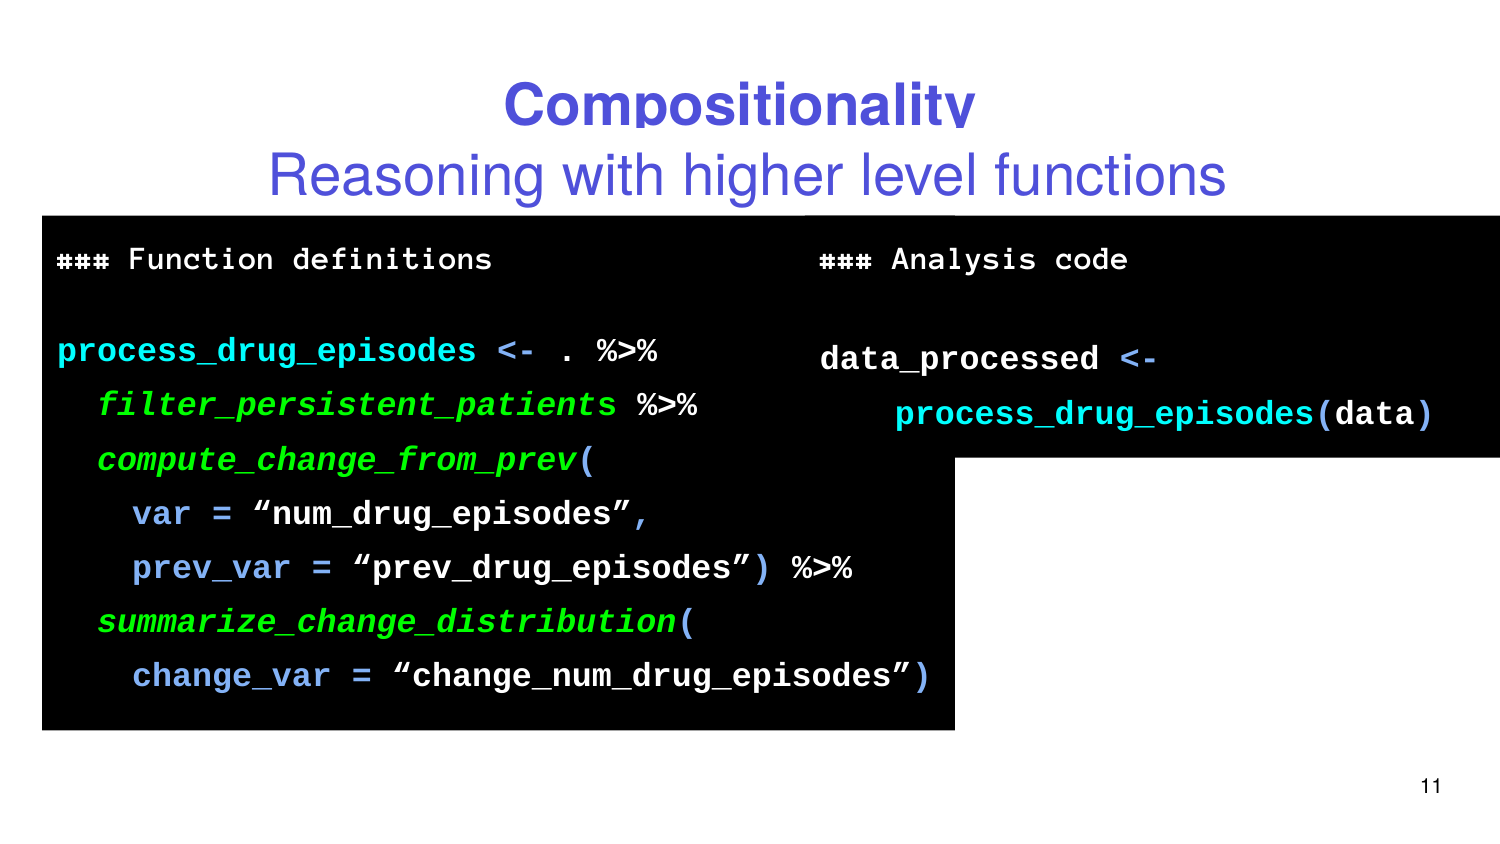

# Compositionality
Reasoning with higher level functions
### Function definitions

process_drug_episodes <- . %>%
  filter_persistent_patients %>%
  compute_change_from_prev(
var = “num_drug_episodes”,
prev_var = “prev_drug_episodes”) %>%
  summarize_change_distribution(
change_var = “change_num_drug_episodes”)

### Analysis code

data_processed <-
process_drug_episodes(data)

11